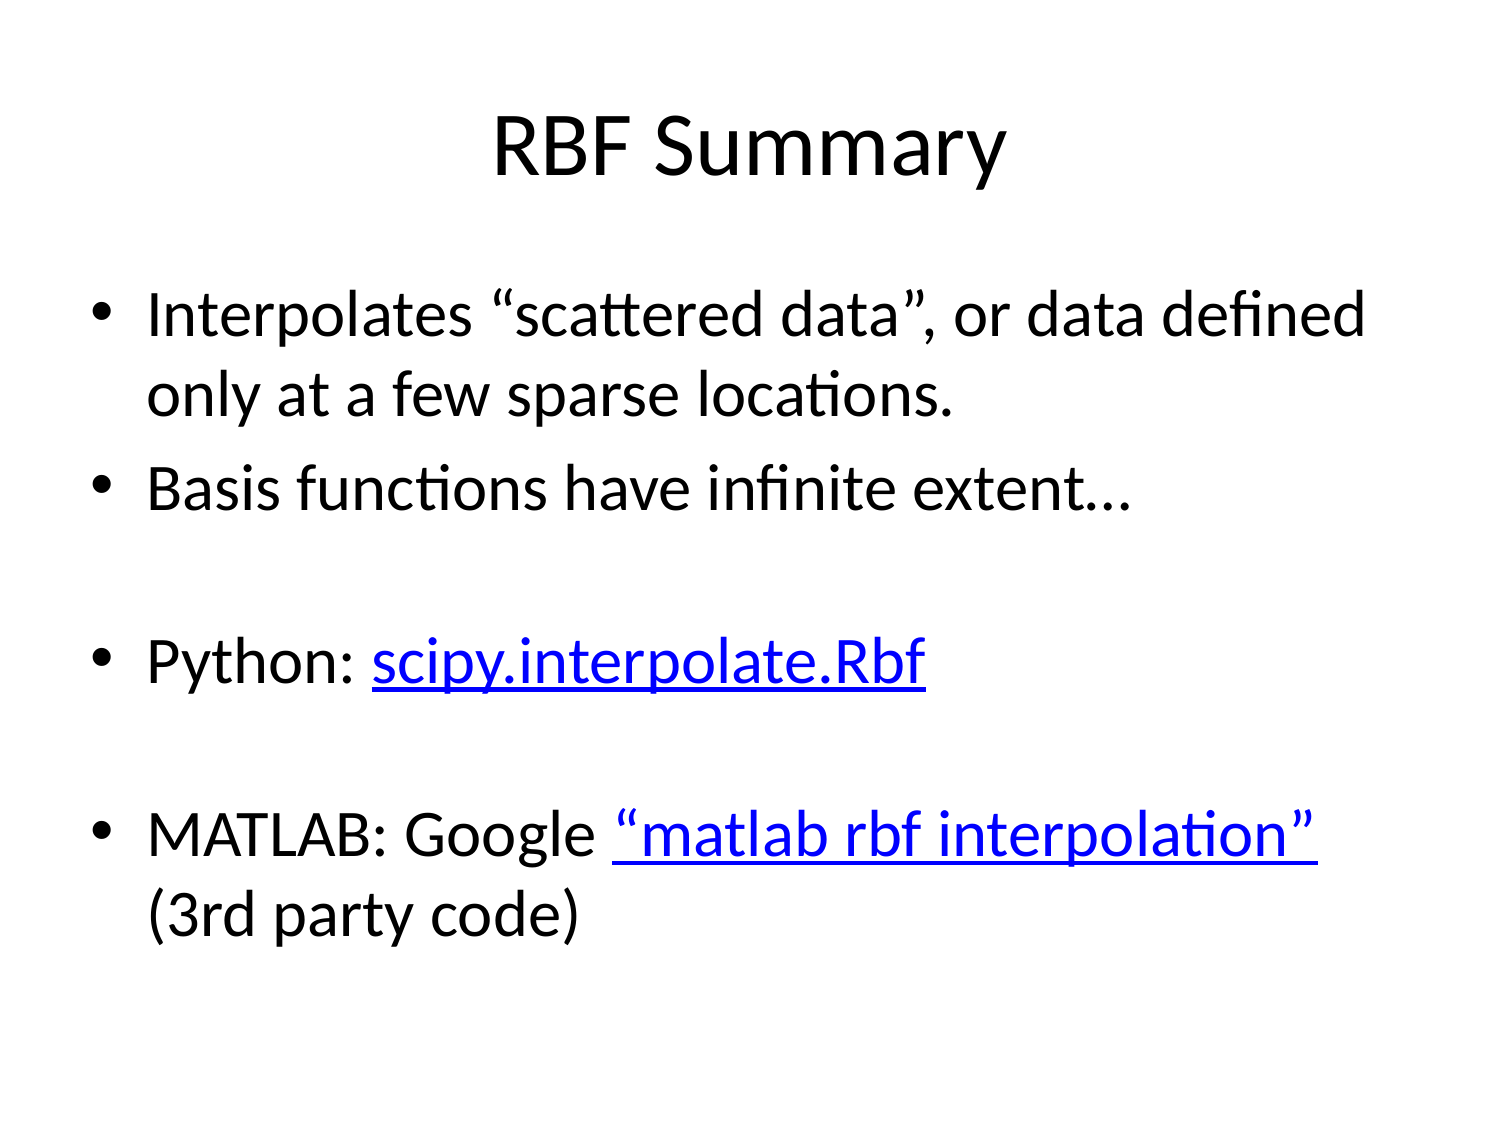

# RBF Summary
Interpolates “scattered data”, or data defined only at a few sparse locations.
Basis functions have infinite extent…
Python: scipy.interpolate.Rbf
MATLAB: Google “matlab rbf interpolation”
(3rd party code)